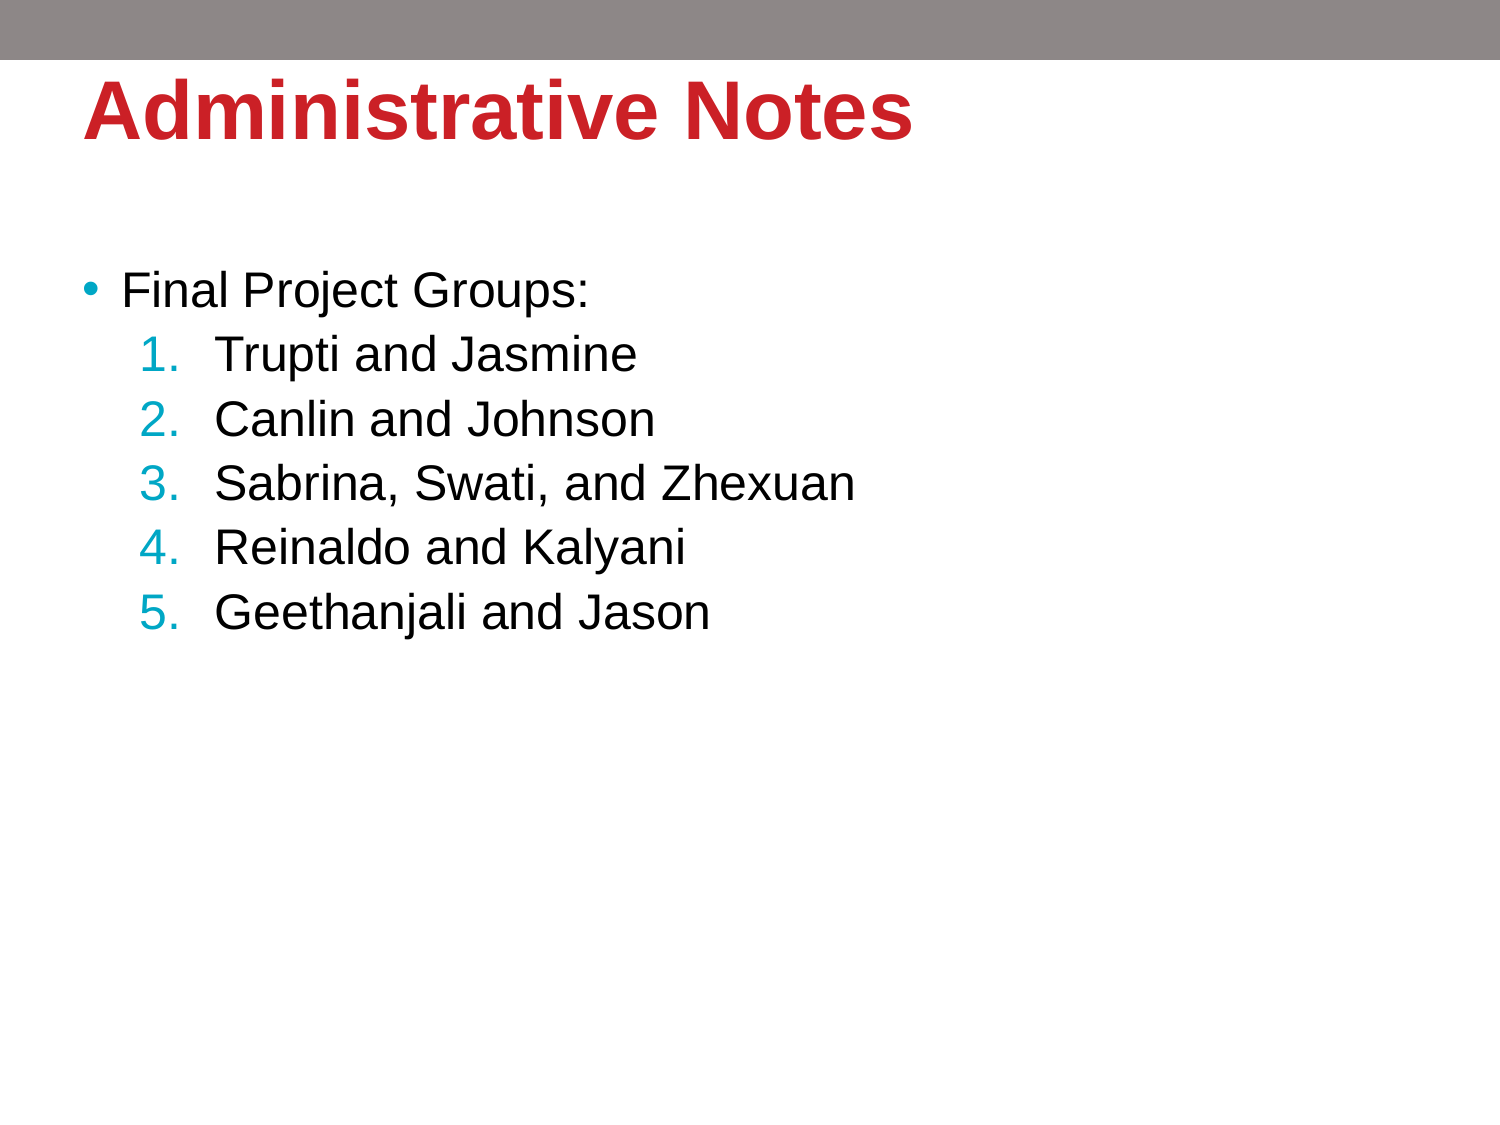

# Administrative Notes
Final Project Groups:
Trupti and Jasmine
Canlin and Johnson
Sabrina, Swati, and Zhexuan
Reinaldo and Kalyani
Geethanjali and Jason